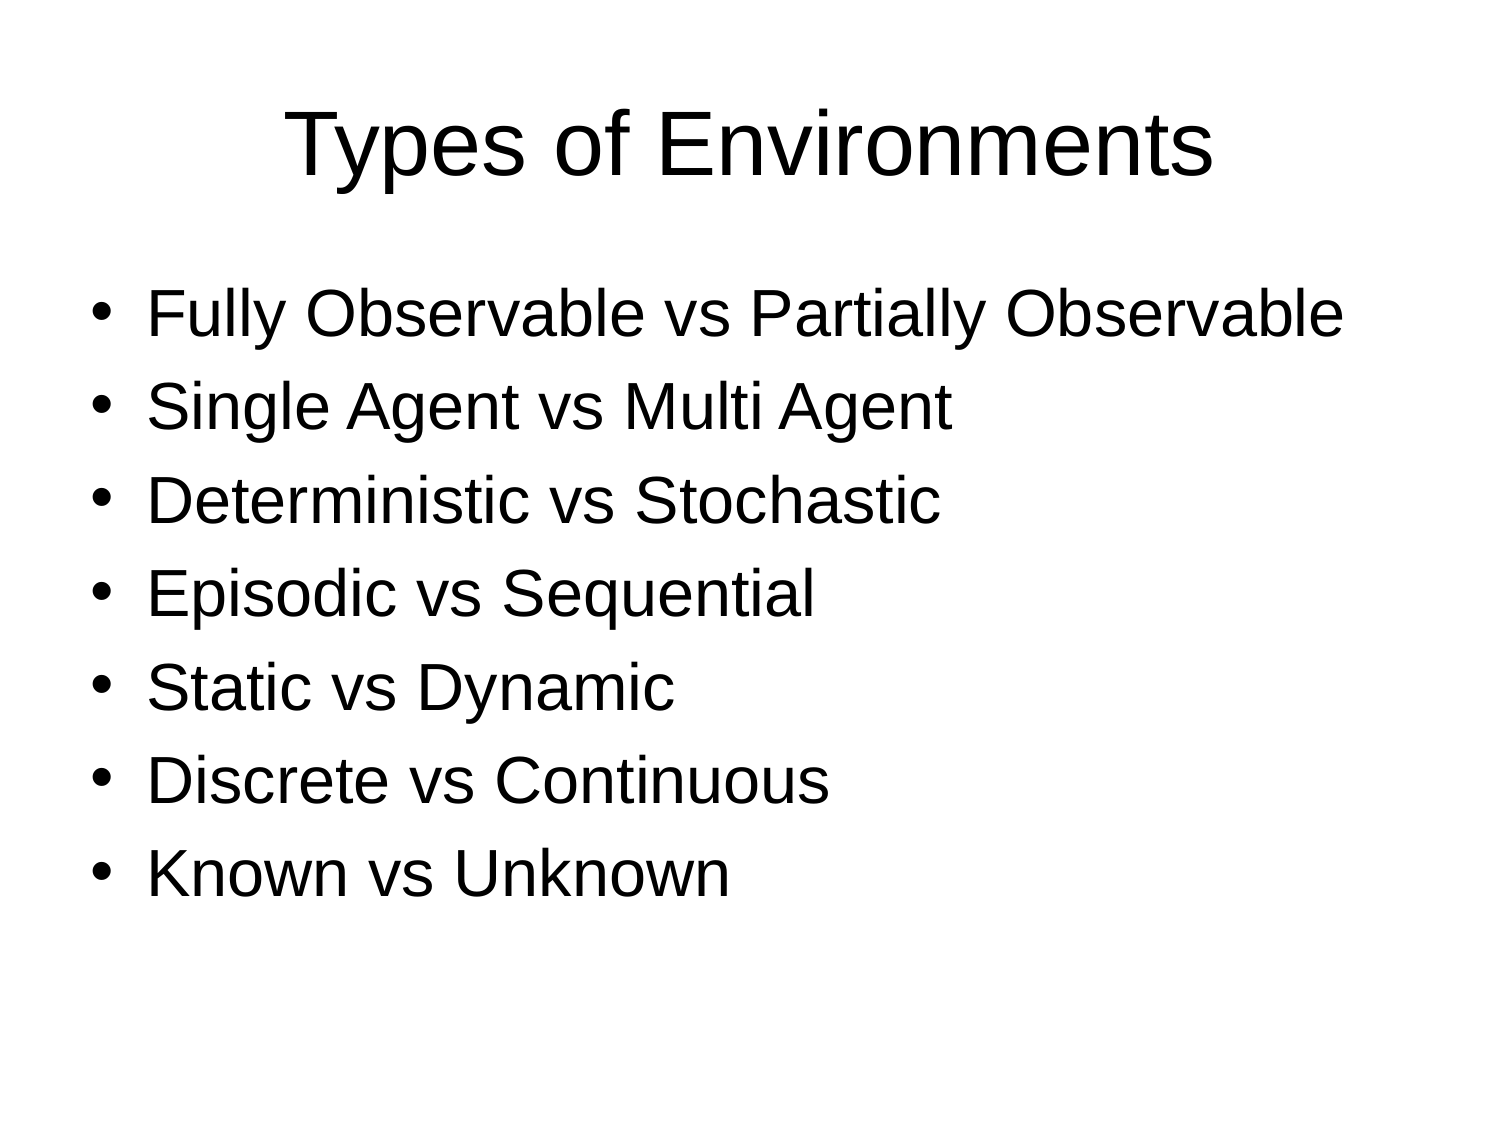

# Types of Environments
Fully Observable vs Partially Observable
Single Agent vs Multi Agent
Deterministic vs Stochastic
Episodic vs Sequential
Static vs Dynamic
Discrete vs Continuous
Known vs Unknown